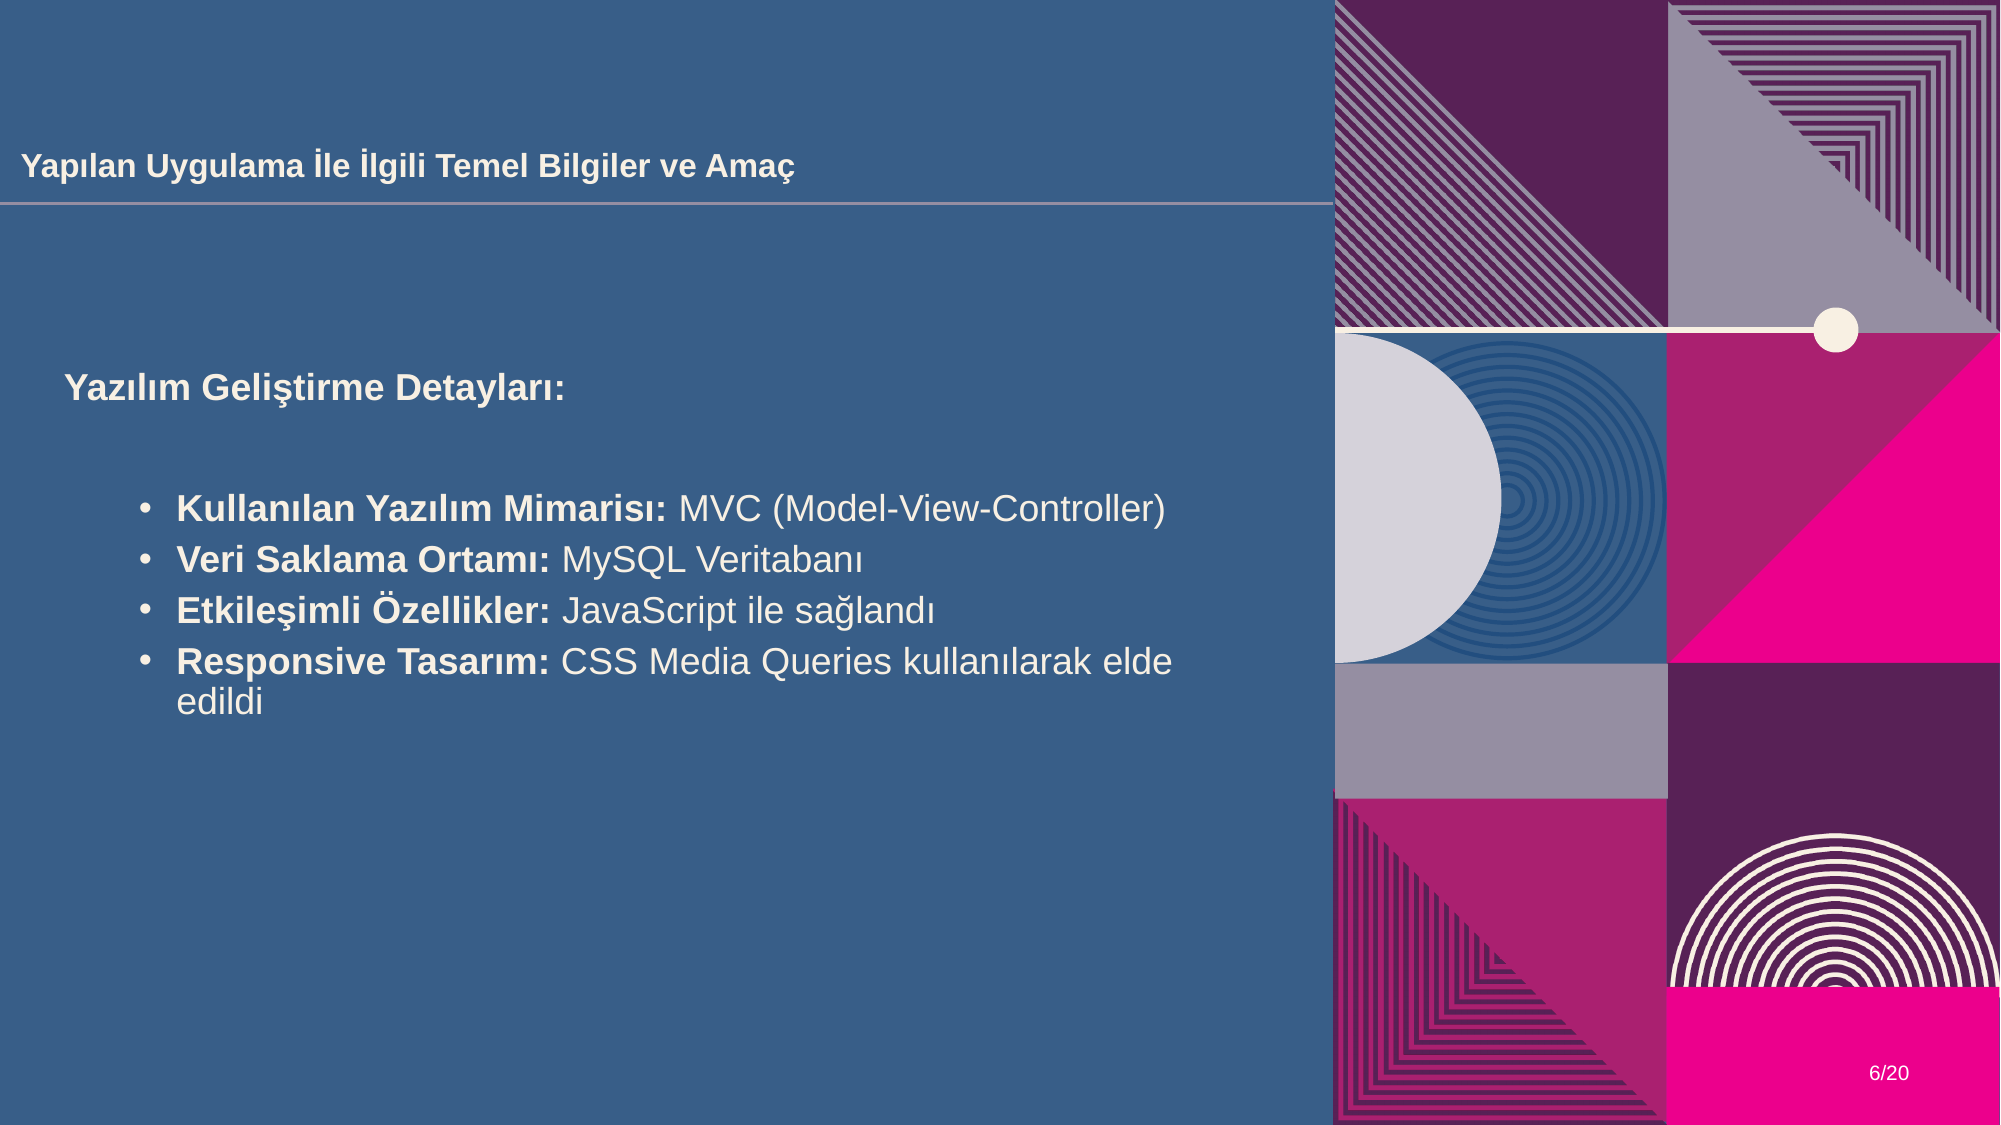

Yapılan Uygulama İle İlgili Temel Bilgiler ve Amaç
Yazılım Geliştirme Detayları:

Kullanılan Yazılım Mimarisı: MVC (Model-View-Controller)
Veri Saklama Ortamı: MySQL Veritabanı
Etkileşimli Özellikler: JavaScript ile sağlandı
Responsive Tasarım: CSS Media Queries kullanılarak elde edildi
6/20